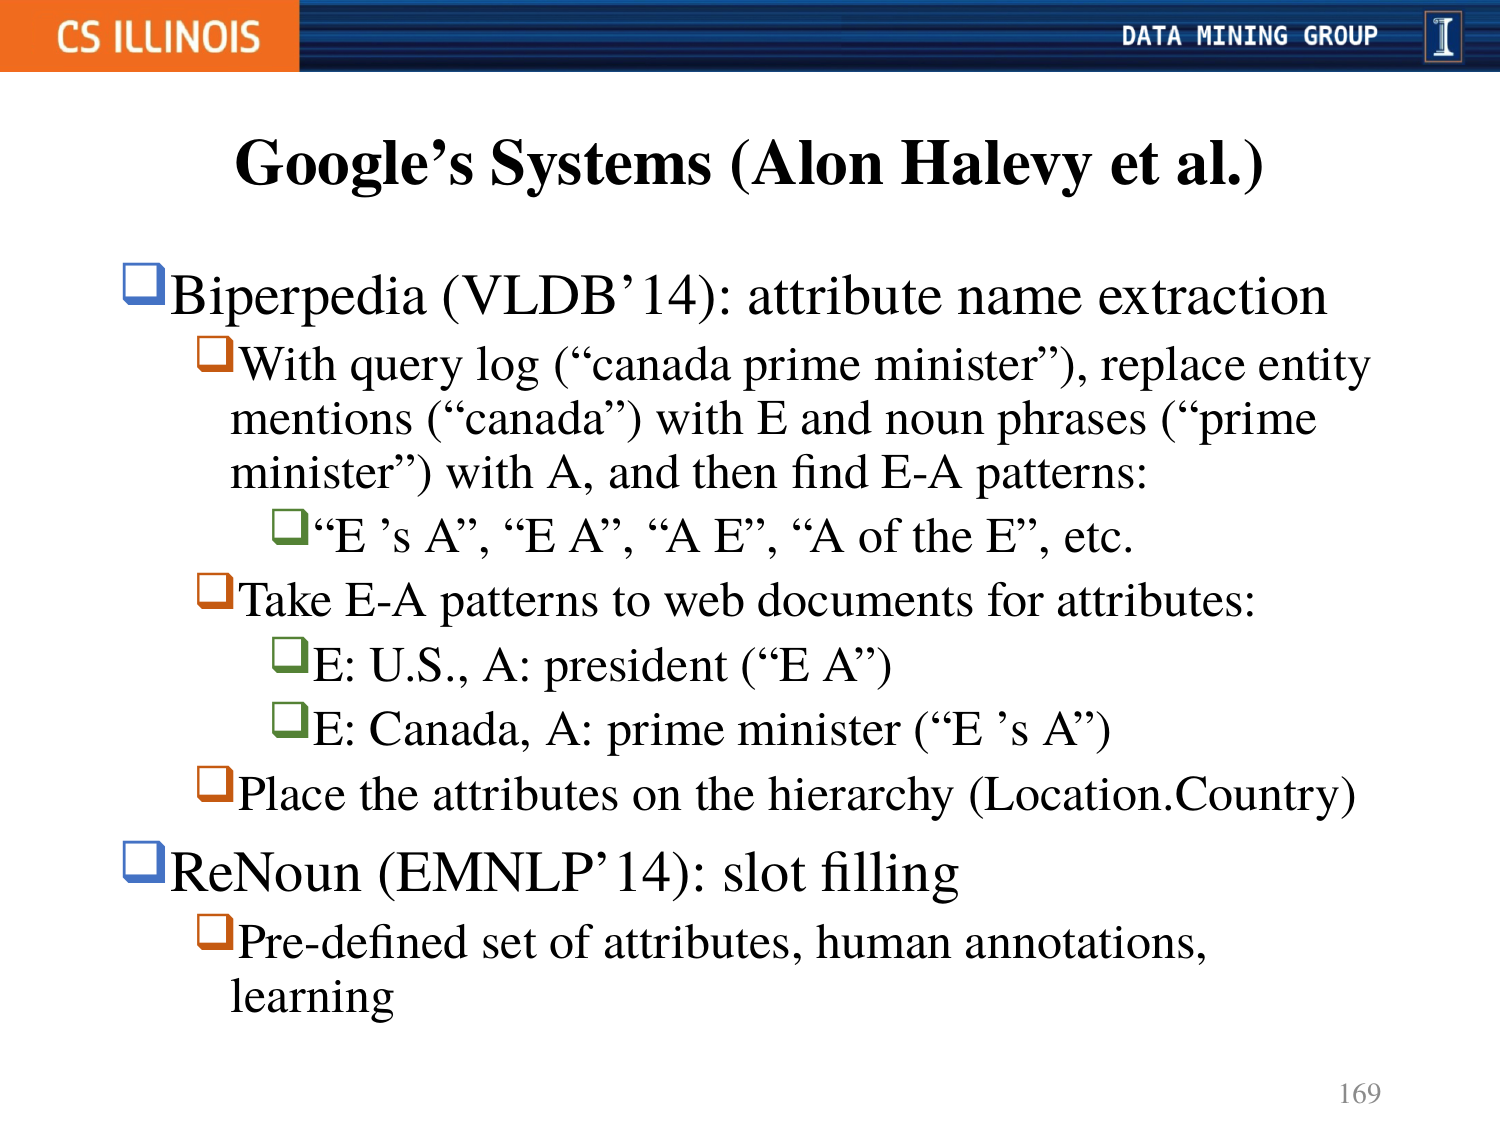

# Google’s Systems (Alon Halevy et al.)
Biperpedia (VLDB’14): attribute name extraction
With query log (“canada prime minister”), replace entity mentions (“canada”) with E and noun phrases (“prime minister”) with A, and then find E-A patterns:
“E ’s A”, “E A”, “A E”, “A of the E”, etc.
Take E-A patterns to web documents for attributes:
E: U.S., A: president (“E A”)
E: Canada, A: prime minister (“E ’s A”)
Place the attributes on the hierarchy (Location.Country)
ReNoun (EMNLP’14): slot filling
Pre-defined set of attributes, human annotations, learning
169